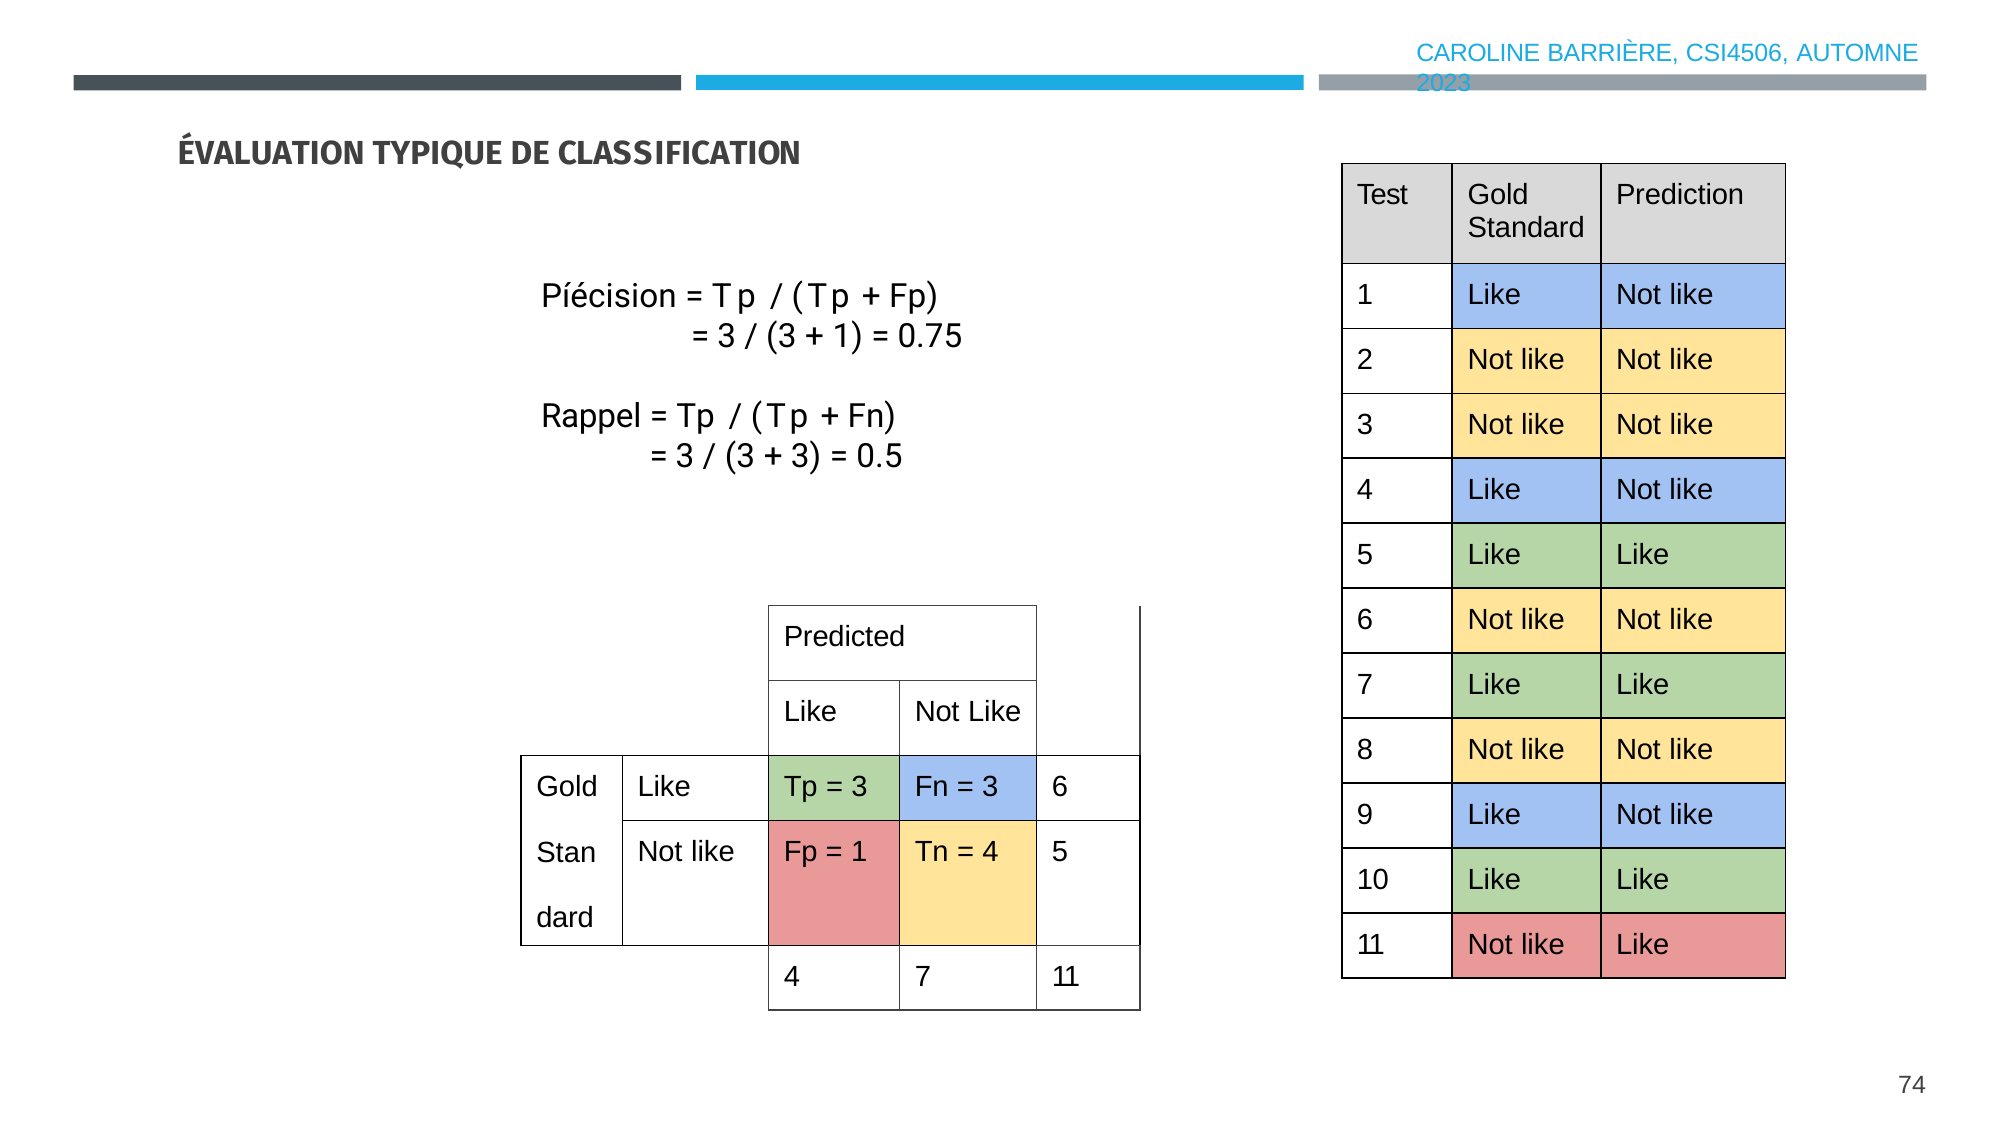

CAROLINE BARRIÈRE, CSI4506, AUTOMNE 2023
ÉVALUATION TYPIQUE DE CLASSIFICATION

Píécision = Tp / (Tp + Fp)
= 3 / (3 + 1) = 0.75

Rappel = Tp / (Tp + Fn)
= 3 / (3 + 3) = 0.5
| Test | Gold Standard | Prediction |
| --- | --- | --- |
| 1 | Like | Not like |
| 2 | Not like | Not like |
| 3 | Not like | Not like |
| 4 | Like | Not like |
| 5 | Like | Like |
| 6 | Not like | Not like |
| 7 | Like | Like |
| 8 | Not like | Not like |
| 9 | Like | Not like |
| 10 | Like | Like |
| 11 | Not like | Like |
|  |  | Predicted |  |  |
| --- | --- | --- | --- | --- |
|  |  | Like | Not Like |  |
| Gold Stan dard | Like | Tp = 3 | Fn = 3 | 6 |
|  | Not like | Fp = 1 | Tn = 4 | 5 |
|  |  | 4 | 7 | 11 |
74